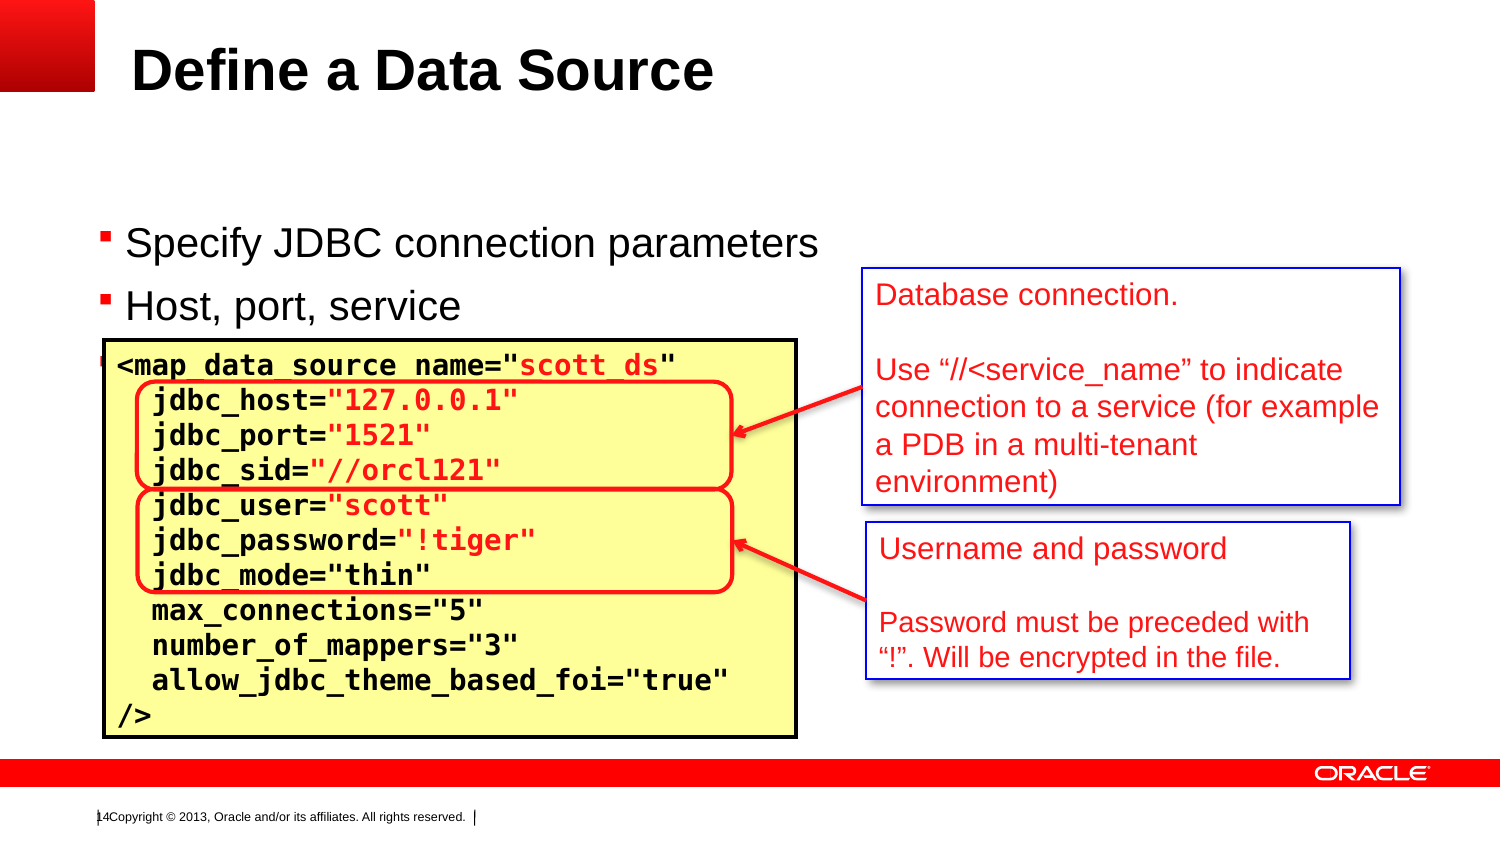

# Define a Data Source
Specify JDBC connection parameters
Host, port, service
Username and password

Database connection.

Use “//<service_name” to indicate connection to a service (for example a PDB in a multi-tenant environment)
<map_data_source name="scott_ds"
  jdbc_host="127.0.0.1"
  jdbc_port="1521"
  jdbc_sid="//orcl121"
  jdbc_user="scott"
  jdbc_password="!tiger"
  jdbc_mode="thin"
  max_connections="5"
  number_of_mappers="3"
  allow_jdbc_theme_based_foi="true"
/>

Username and password

Password must be preceded with “!”. Will be encrypted in the file.